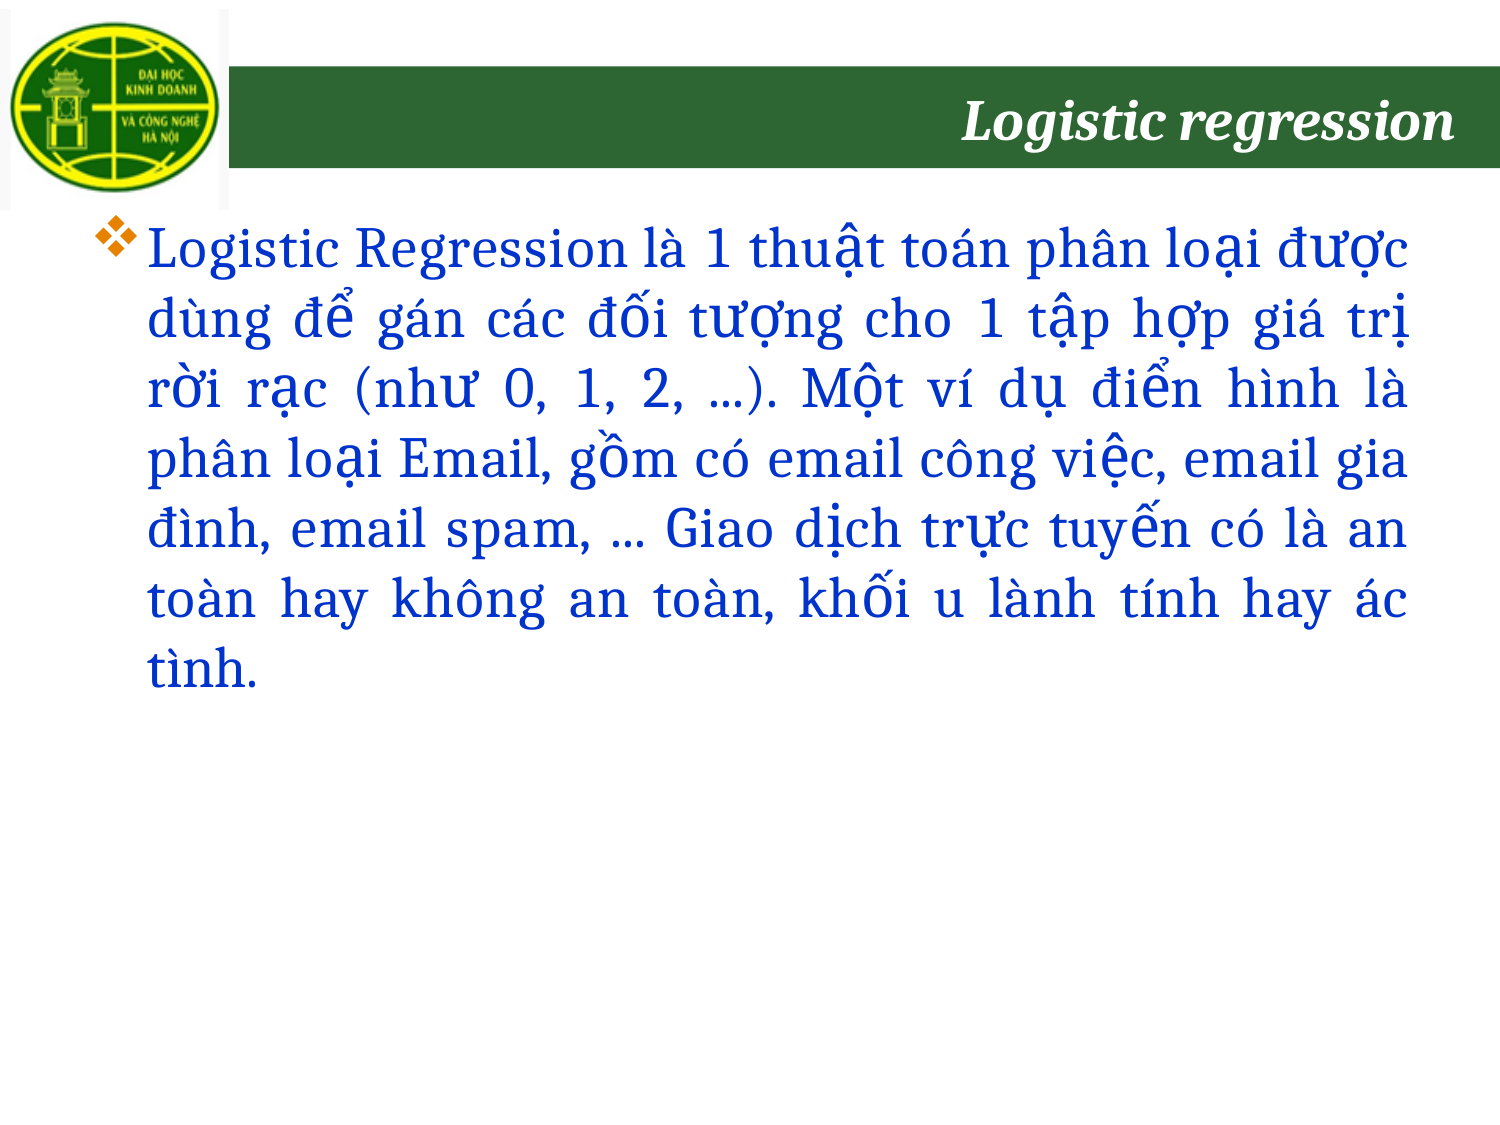

# Logistic regression
Logistic Regression là 1 thuật toán phân loại được dùng để gán các đối tượng cho 1 tập hợp giá trị rời rạc (như 0, 1, 2, ...). Một ví dụ điển hình là phân loại Email, gồm có email công việc, email gia đình, email spam, ... Giao dịch trực tuyến có là an toàn hay không an toàn, khối u lành tính hay ác tình.